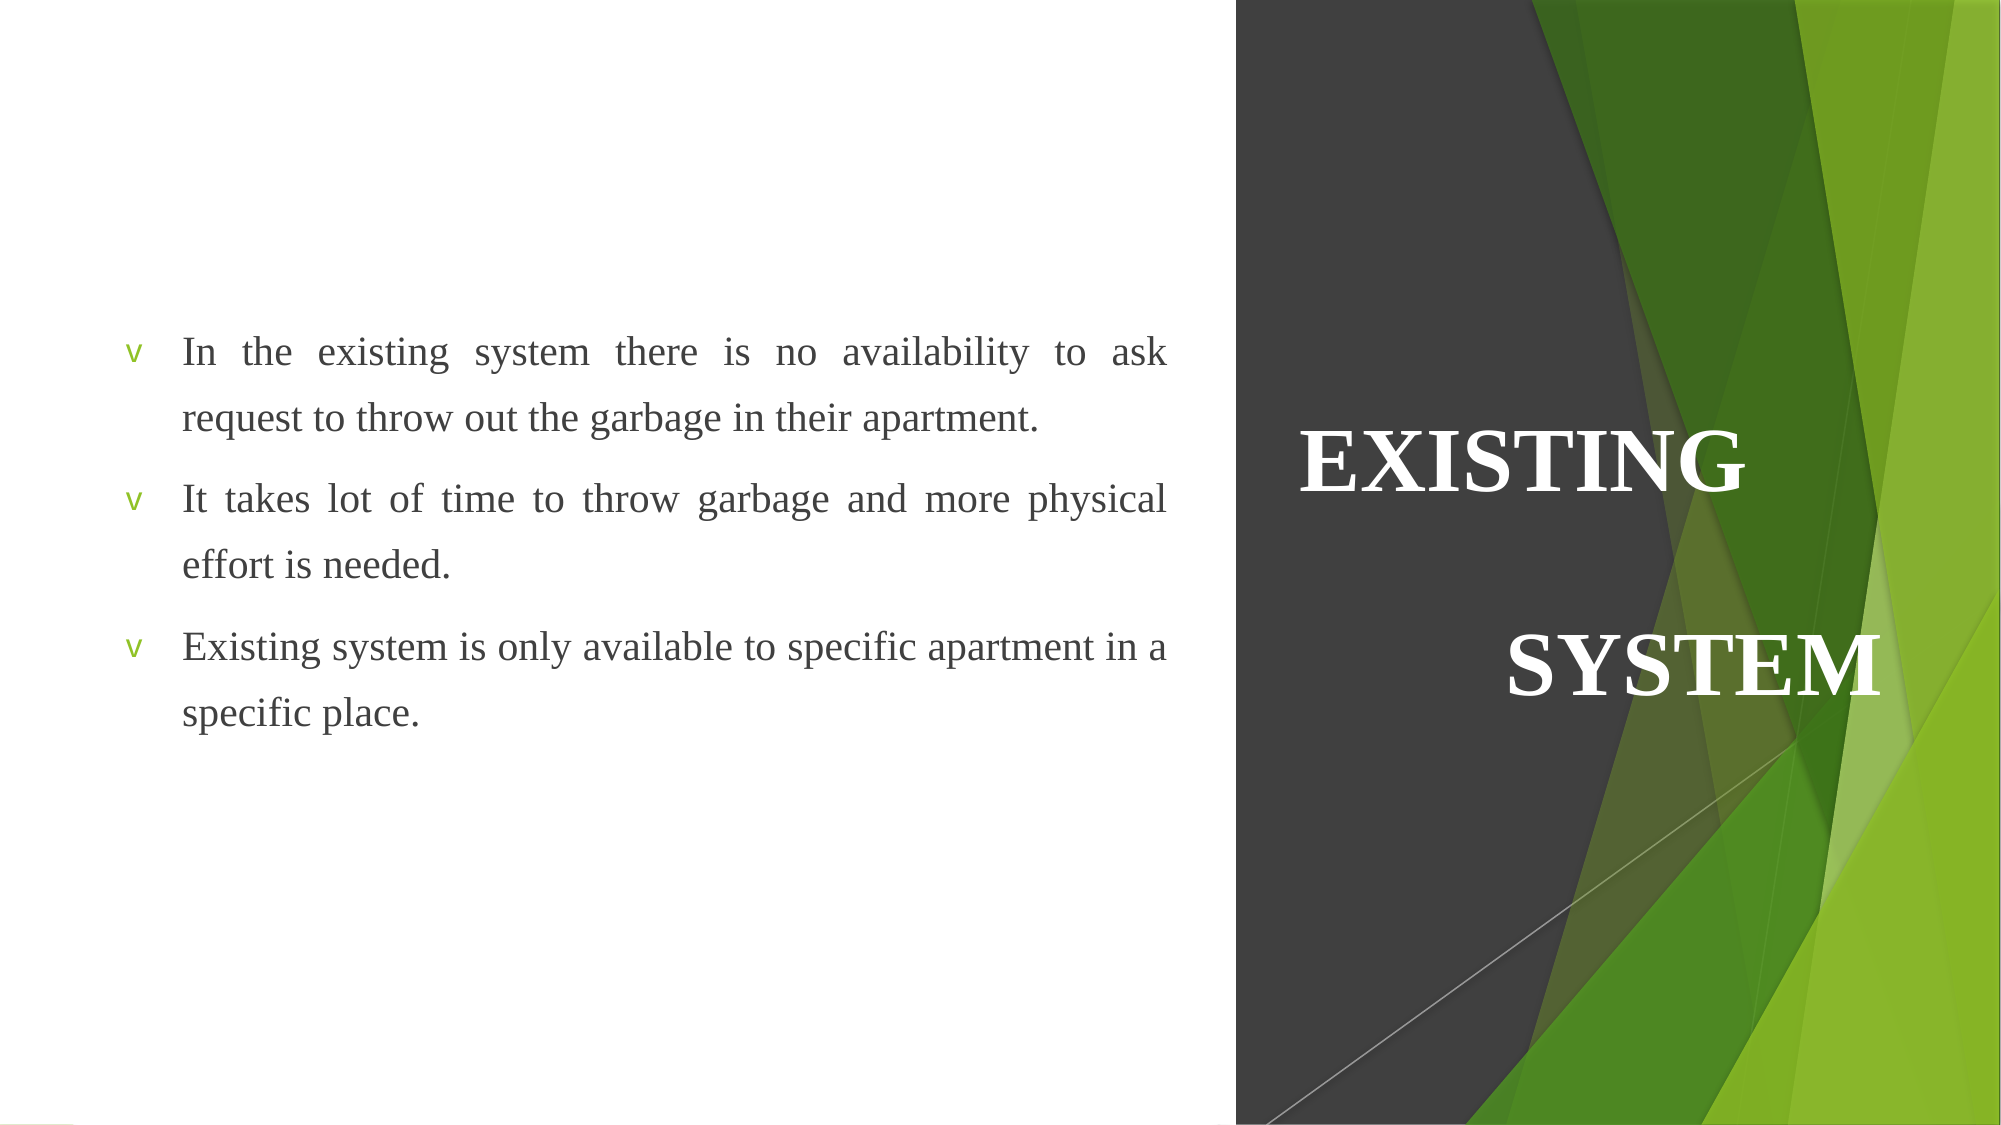

# In the existing system there is no availability to ask request to throw out the garbage in their apartment.
It takes lot of time to throw garbage and more physical effort is needed.
Existing system is only available to specific apartment in a specific place.

EXISTING                                         SYSTEM